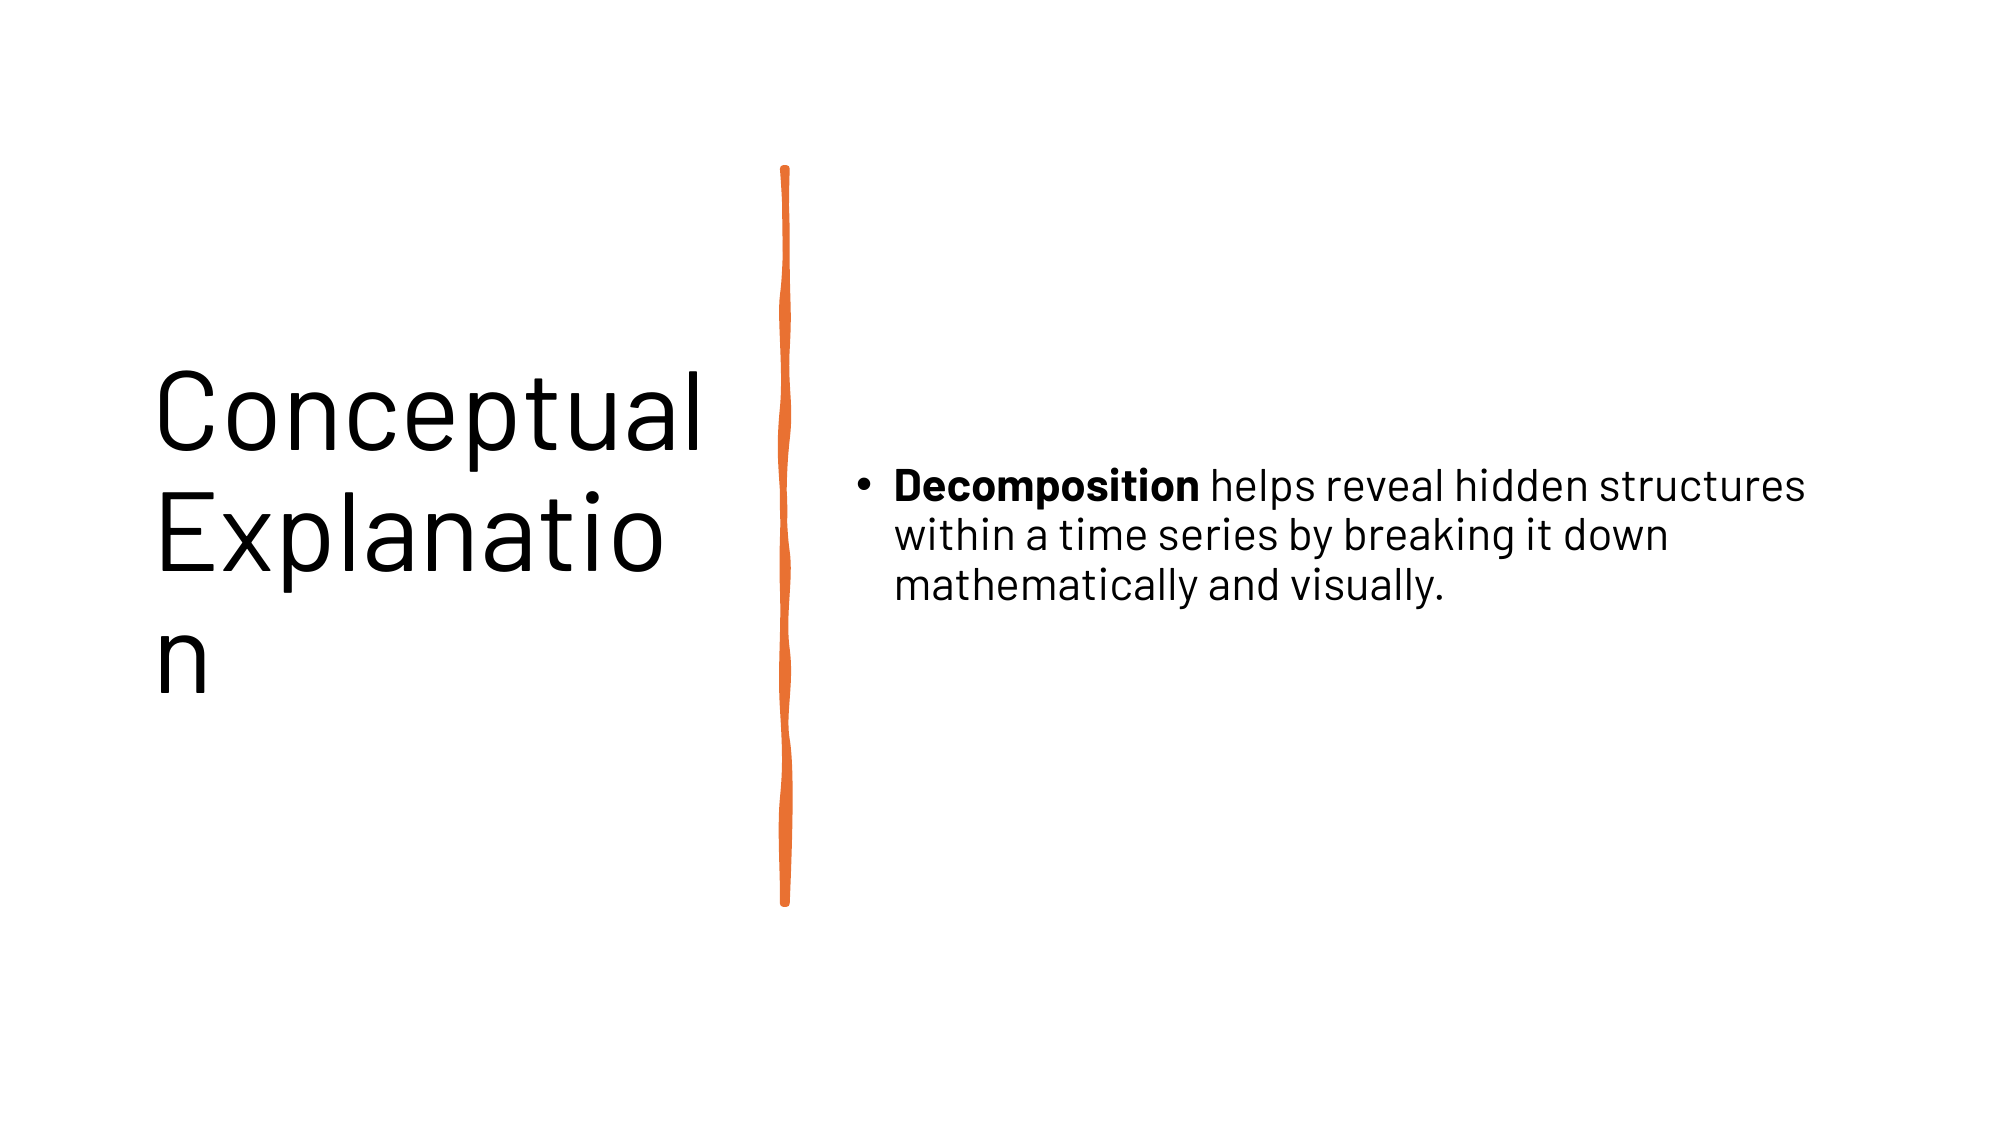

# Conceptual Explanation
Decomposition helps reveal hidden structures within a time series by breaking it down mathematically and visually.